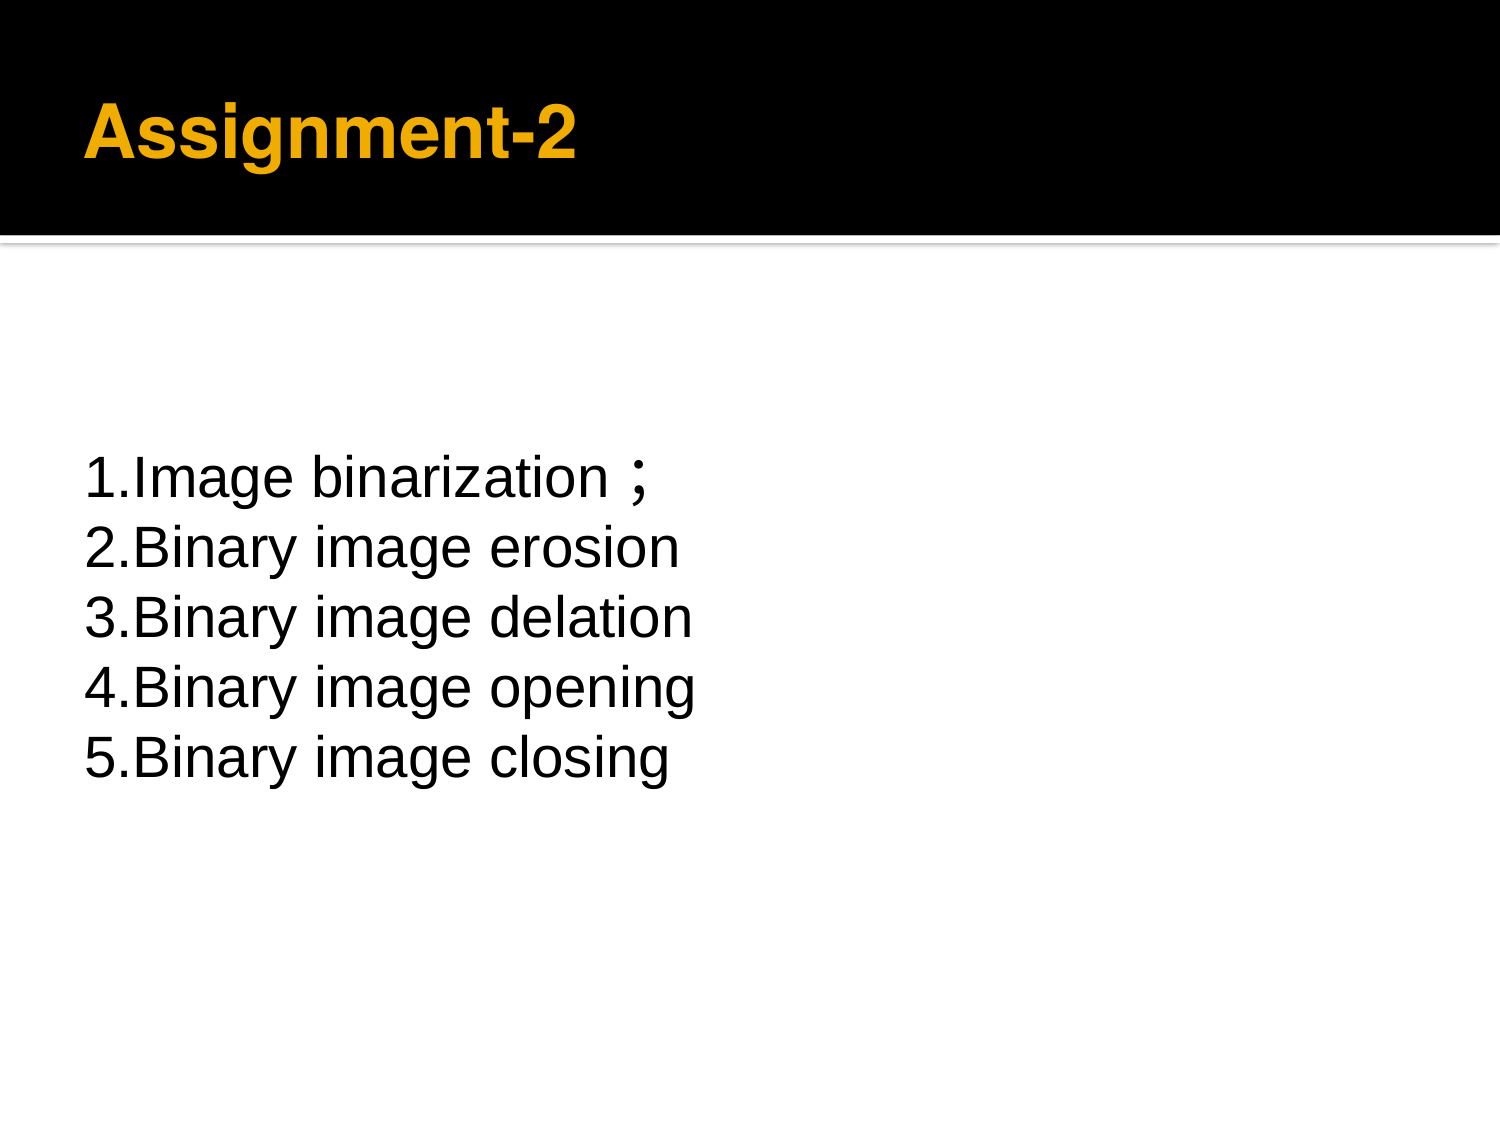

# Assignment-2

1.Image binarization；
2.Binary image erosion
3.Binary image delation
4.Binary image opening
5.Binary image closing